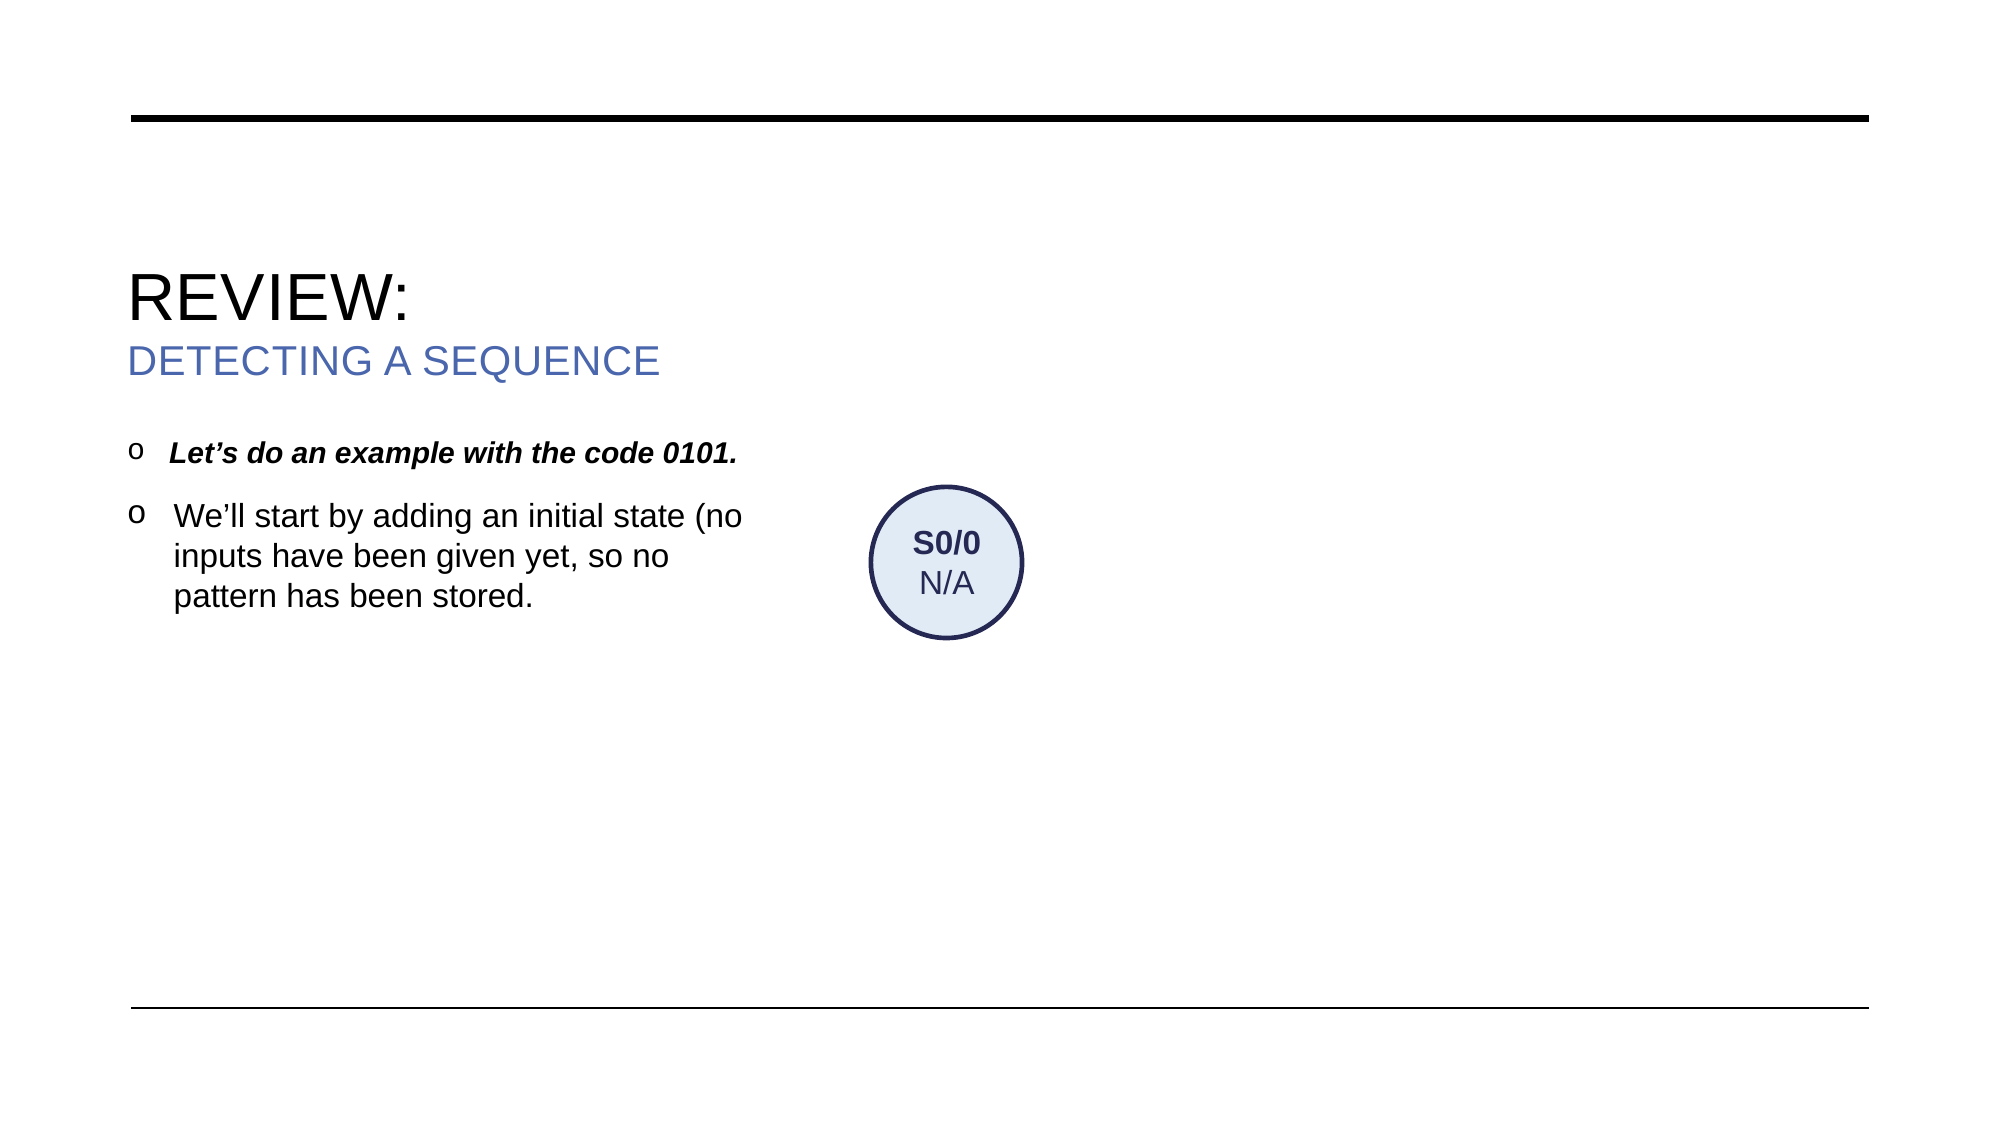

# Review: detecting a sequence
Let’s do an example with the code 0101.
We’ll start by adding an initial state (no inputs have been given yet, so no pattern has been stored.

S0/0
N/A